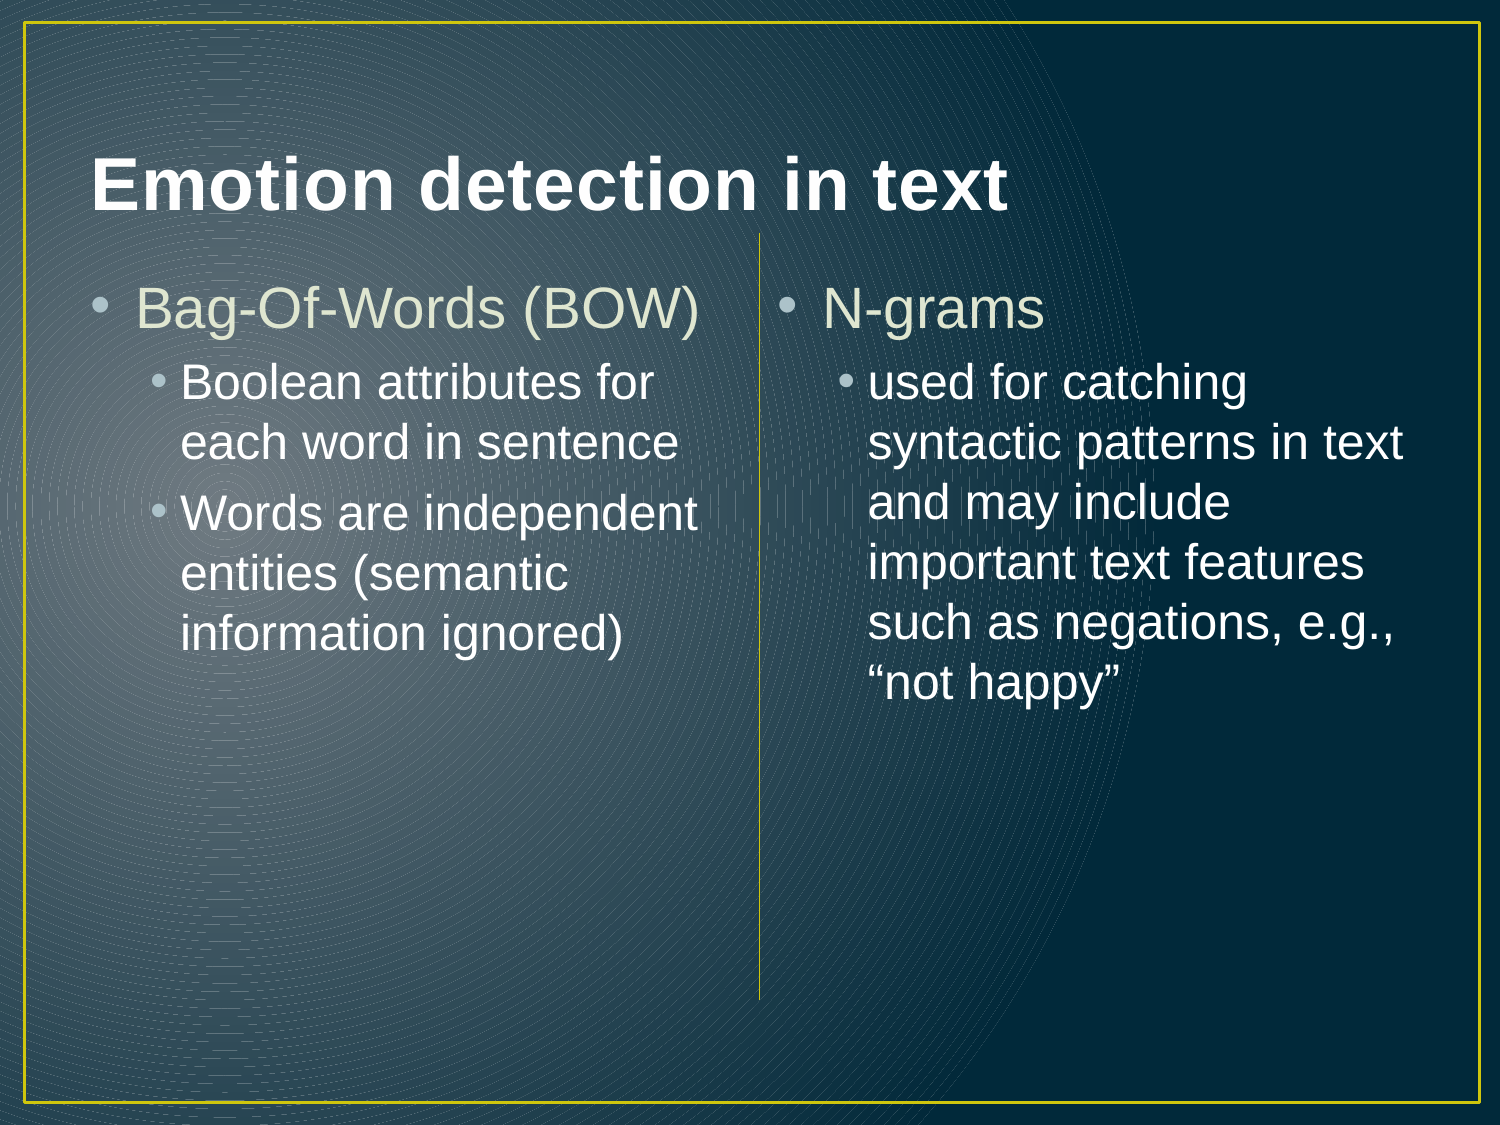

# Emotion detection in text
Bag-Of-Words (BOW)
Boolean attributes for each word in sentence
Words are independent entities (semantic information ignored)
N-grams
used for catching syntactic patterns in text and may include important text features such as negations, e.g., “not happy”